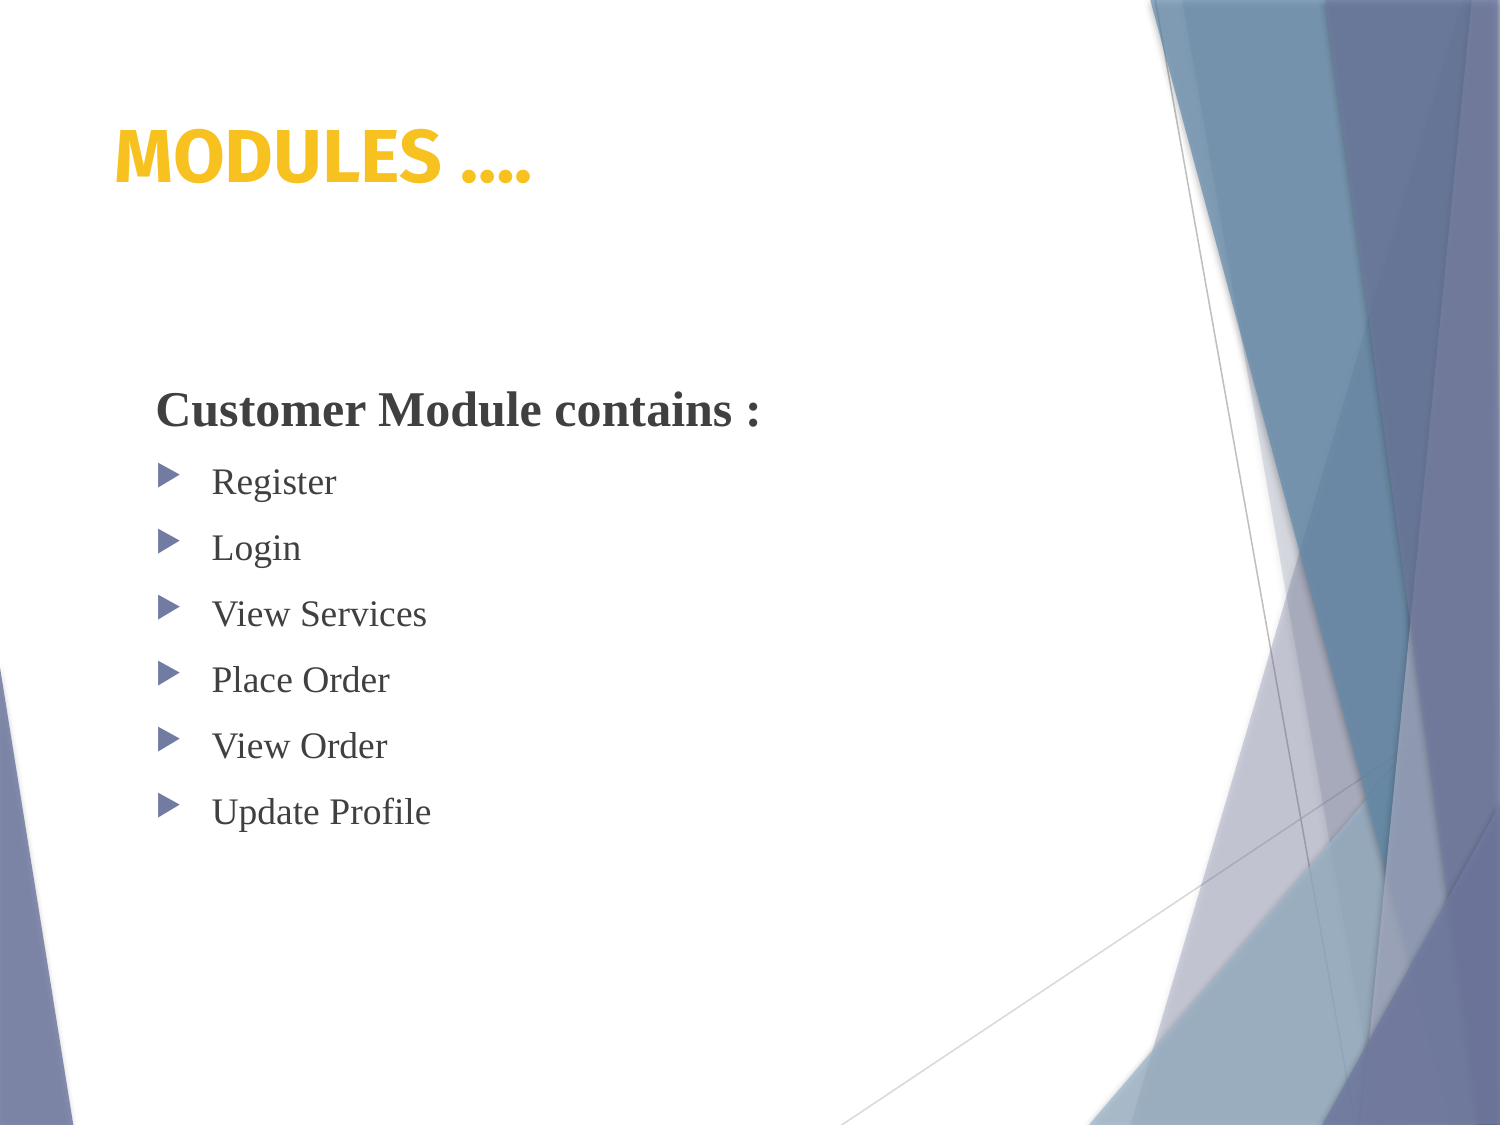

# MODULES ….
Customer Module contains :
Register
Login
View Services
Place Order
View Order
Update Profile